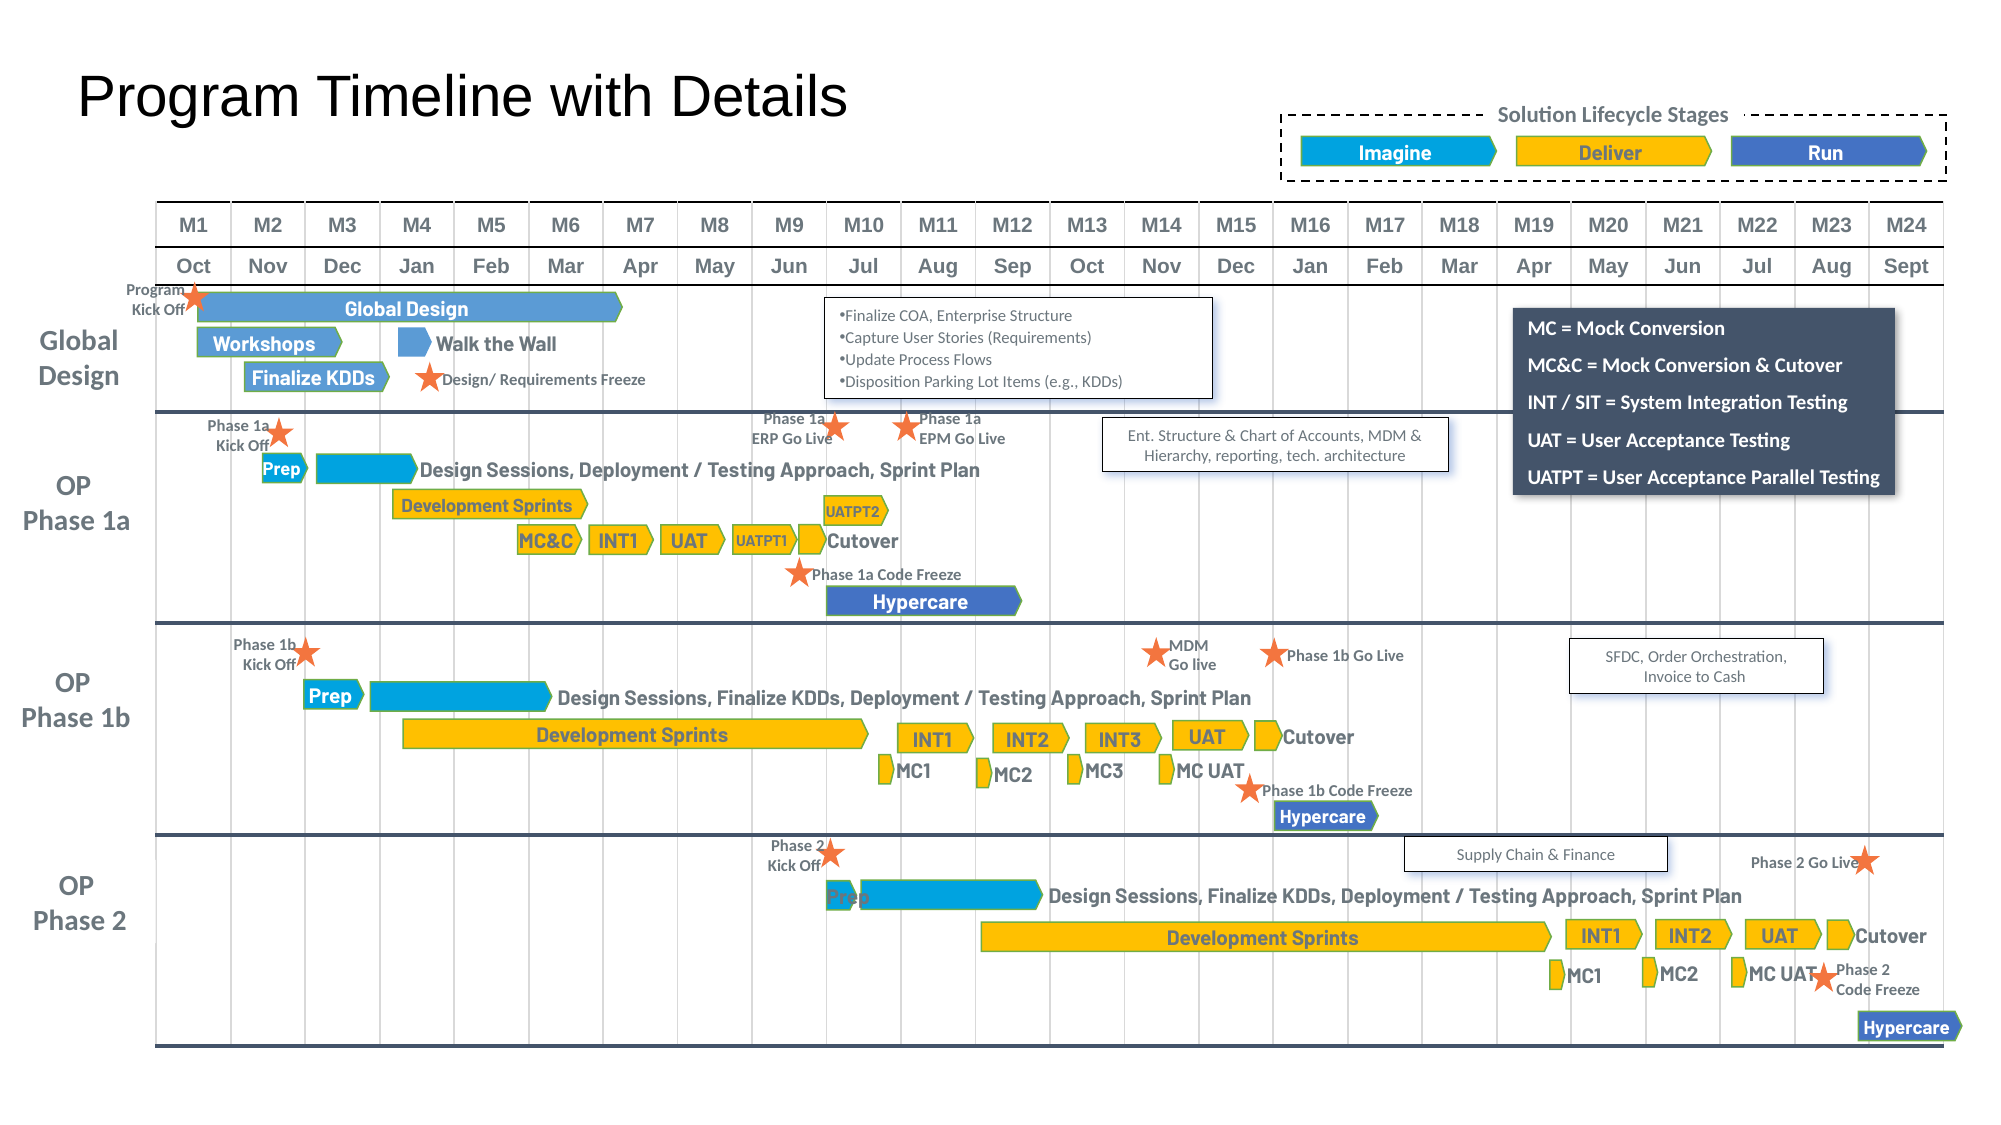

# Program Timeline with Details
Solution Lifecycle Stages

Imagine
Deliver
Run
| M1 | M2 | M3 | M4 | M5 | M6 | M7 | M8 | M9 | M10 | M11 | M12 | M13 | M14 | M15 | M16 | M17 | M18 | M19 | M20 | M21 | M22 | M23 | M24 |
| --- | --- | --- | --- | --- | --- | --- | --- | --- | --- | --- | --- | --- | --- | --- | --- | --- | --- | --- | --- | --- | --- | --- | --- |
| Oct | Nov | Dec | Jan | Feb | Mar | Apr | May | Jun | Jul | Aug | Sep | Oct | Nov | Dec | Jan | Feb | Mar | Apr | May | Jun | Jul | Aug | Sept |
|  |  |  |  |  |  |  |  |  |  |  |  |  |  |  |  |  |  |  |  |  |  |  |  |
|  |  |  |  |  |  |  |  |  |  |  |  |  |  |  |  |  |  |  |  |  |  |  |  |
|  |  |  |  |  |  |  |  |  |  |  |  |  |  |  |  |  |  |  |  |  |  |  |  |
|  |  |  |  |  |  |  |  |  |  |  |  |  |  |  |  |  |  |  |  |  |  |  |  |
Program
Kick Off
Global Design
Finalize COA, Enterprise Structure
Capture User Stories (Requirements)
Update Process Flows
Disposition Parking Lot Items (e.g., KDDs)
MC = Mock Conversion
MC&C = Mock Conversion & Cutover
INT / SIT = System Integration Testing
UAT = User Acceptance Testing
UATPT = User Acceptance Parallel Testing
Global Design
Workshops
Walk the Wall
Design/ Requirements Freeze
Finalize KDDs
Phase 1a
ERP Go Live
Phase 1a
EPM Go Live
Phase 1a
Kick Off
Prep
Design Sessions, Deployment / Testing Approach, Sprint Plan
Development Sprints
UATPT2
MC&C
UAT
UATPT1
INT1
Hypercare
Ent. Structure & Chart of Accounts, MDM & Hierarchy, reporting, tech. architecture
OP
Phase 1a
Cutover
Phase 1a Code Freeze
Phase 1b
Kick Off
Phase 1b Go Live
SFDC, Order Orchestration, Invoice to Cash
Prep
Design Sessions, Finalize KDDs, Deployment / Testing Approach, Sprint Plan
Development Sprints
UAT
Cutover
INT1
INT2
INT3
MC1
MC3
MC UAT
Hypercare
MDM
Go live
OP
Phase 1b
MC2
Phase 1b Code Freeze
Supply Chain & Finance
Phase 2
Kick Off
Phase 2 Go Live
Design Sessions, Finalize KDDs, Deployment / Testing Approach, Sprint Plan
Prep
INT1
INT2
UAT
Cutover
Development Sprints
MC2
MC UAT
MC1
Hypercare
OP
Phase 2
Phase 2
Code Freeze